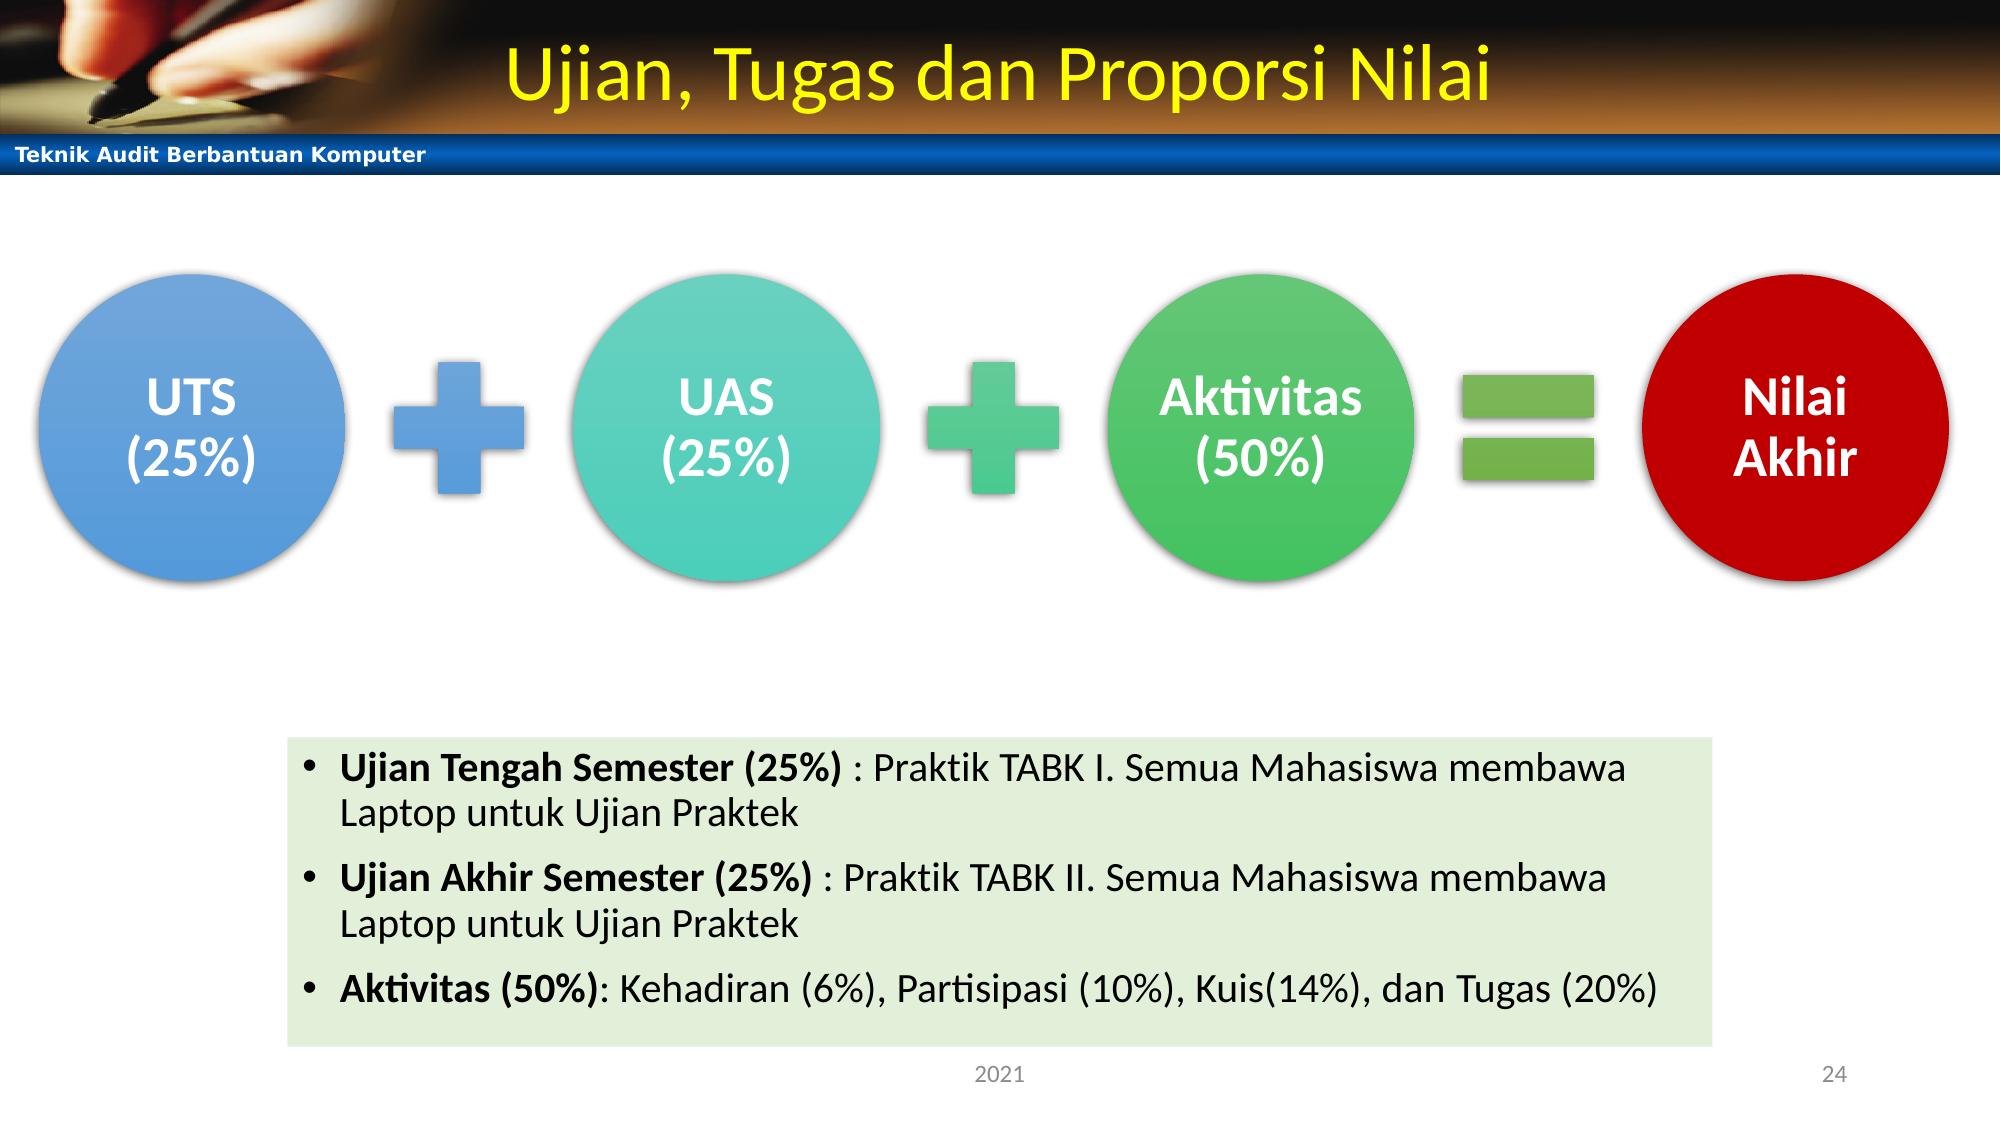

# Ujian, Tugas dan Proporsi Nilai
UTS (25%)

UAS (25%)

Aktivitas (50%)

Nilai Akhir
Ujian Tengah Semester (25%) : Praktik TABK I. Semua Mahasiswa membawa Laptop untuk Ujian Praktek
Ujian Akhir Semester (25%) : Praktik TABK II. Semua Mahasiswa membawa Laptop untuk Ujian Praktek
Aktivitas (50%): Kehadiran (6%), Partisipasi (10%), Kuis(14%), dan Tugas (20%)
2021
24